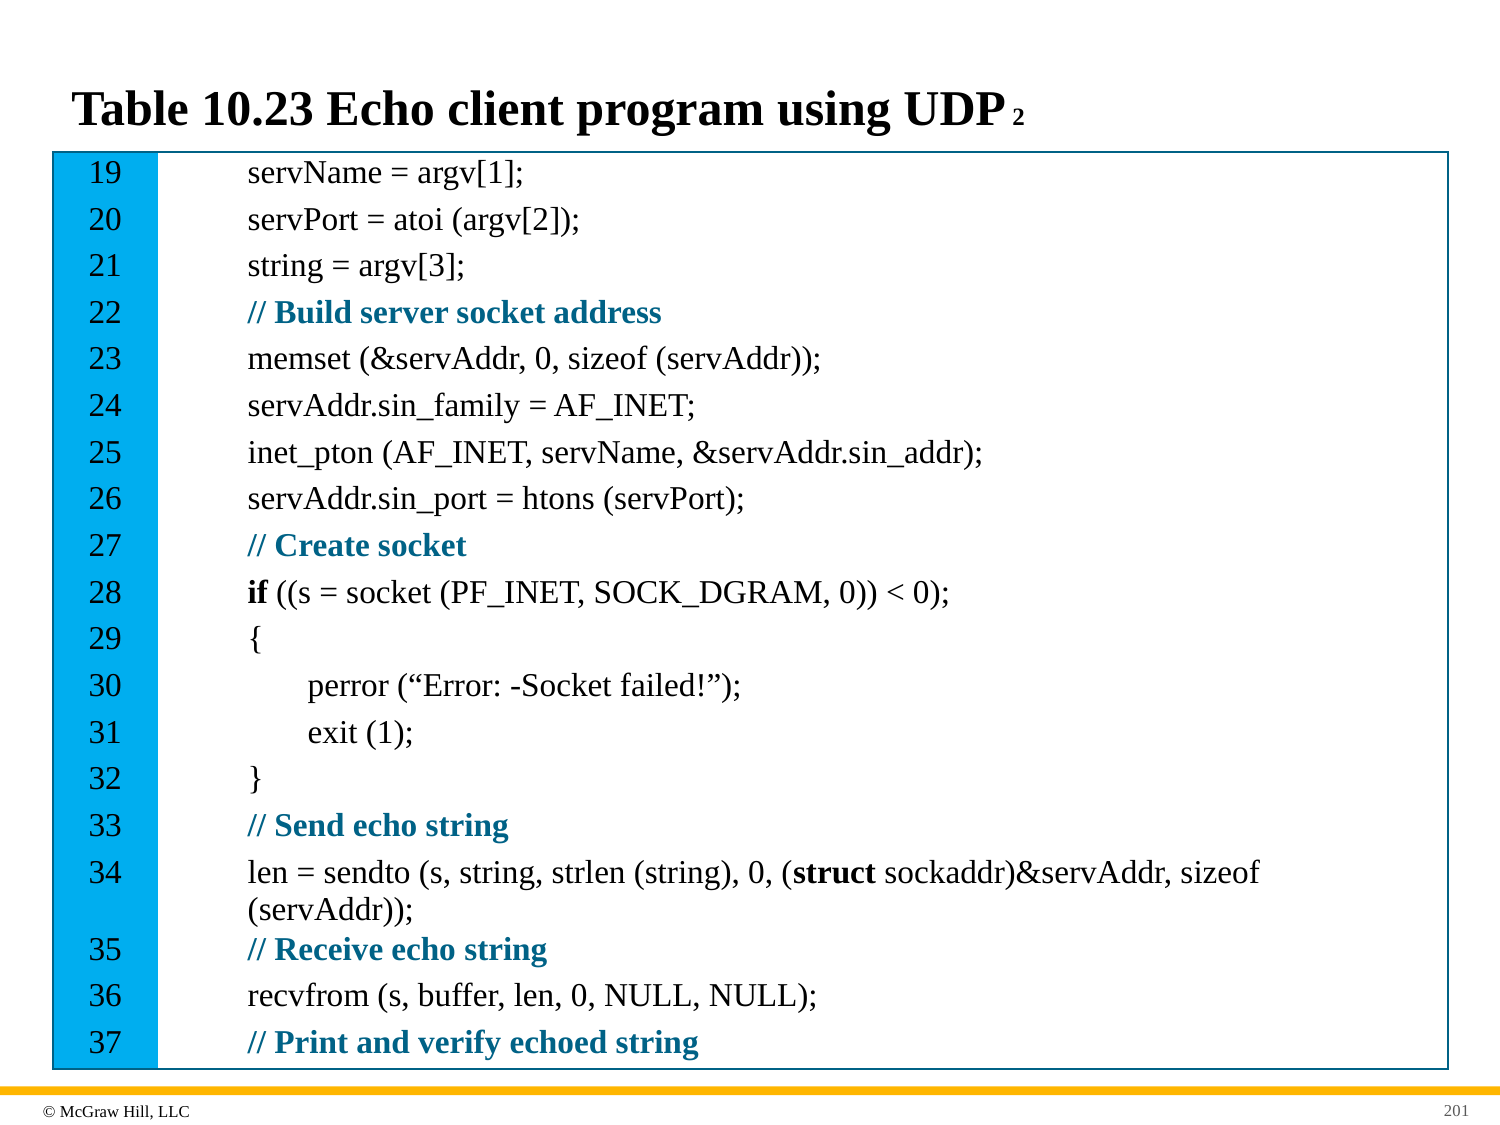

# Table 10.23 Echo client program using UDP 2
| 19 | servName = argv[1]; |
| --- | --- |
| 20 | servPort = atoi (argv[2]); |
| 21 | string = argv[3]; |
| 22 | // Build server socket address |
| 23 | memset (&servAddr, 0, sizeof (servAddr)); |
| 24 | servAddr.sin\_family = AF\_INET; |
| 25 | inet\_pton (AF\_INET, servName, &servAddr.sin\_addr); |
| 26 | servAddr.sin\_port = htons (servPort); |
| 27 | // Create socket |
| 28 | if ((s = socket (PF\_INET, SOCK\_DGRAM, 0)) < 0); |
| 29 | { |
| 30 | perror (“Error: -Socket failed!”); |
| 31 | exit (1); |
| 32 | } |
| 33 | // Send echo string |
| 34 | len = sendto (s, string, strlen (string), 0, (struct sockaddr)&servAddr, sizeof (servAddr)); |
| 35 | // Receive echo string |
| 36 | recvfrom (s, buffer, len, 0, NULL, NULL); |
| 37 | // Print and verify echoed string |
201